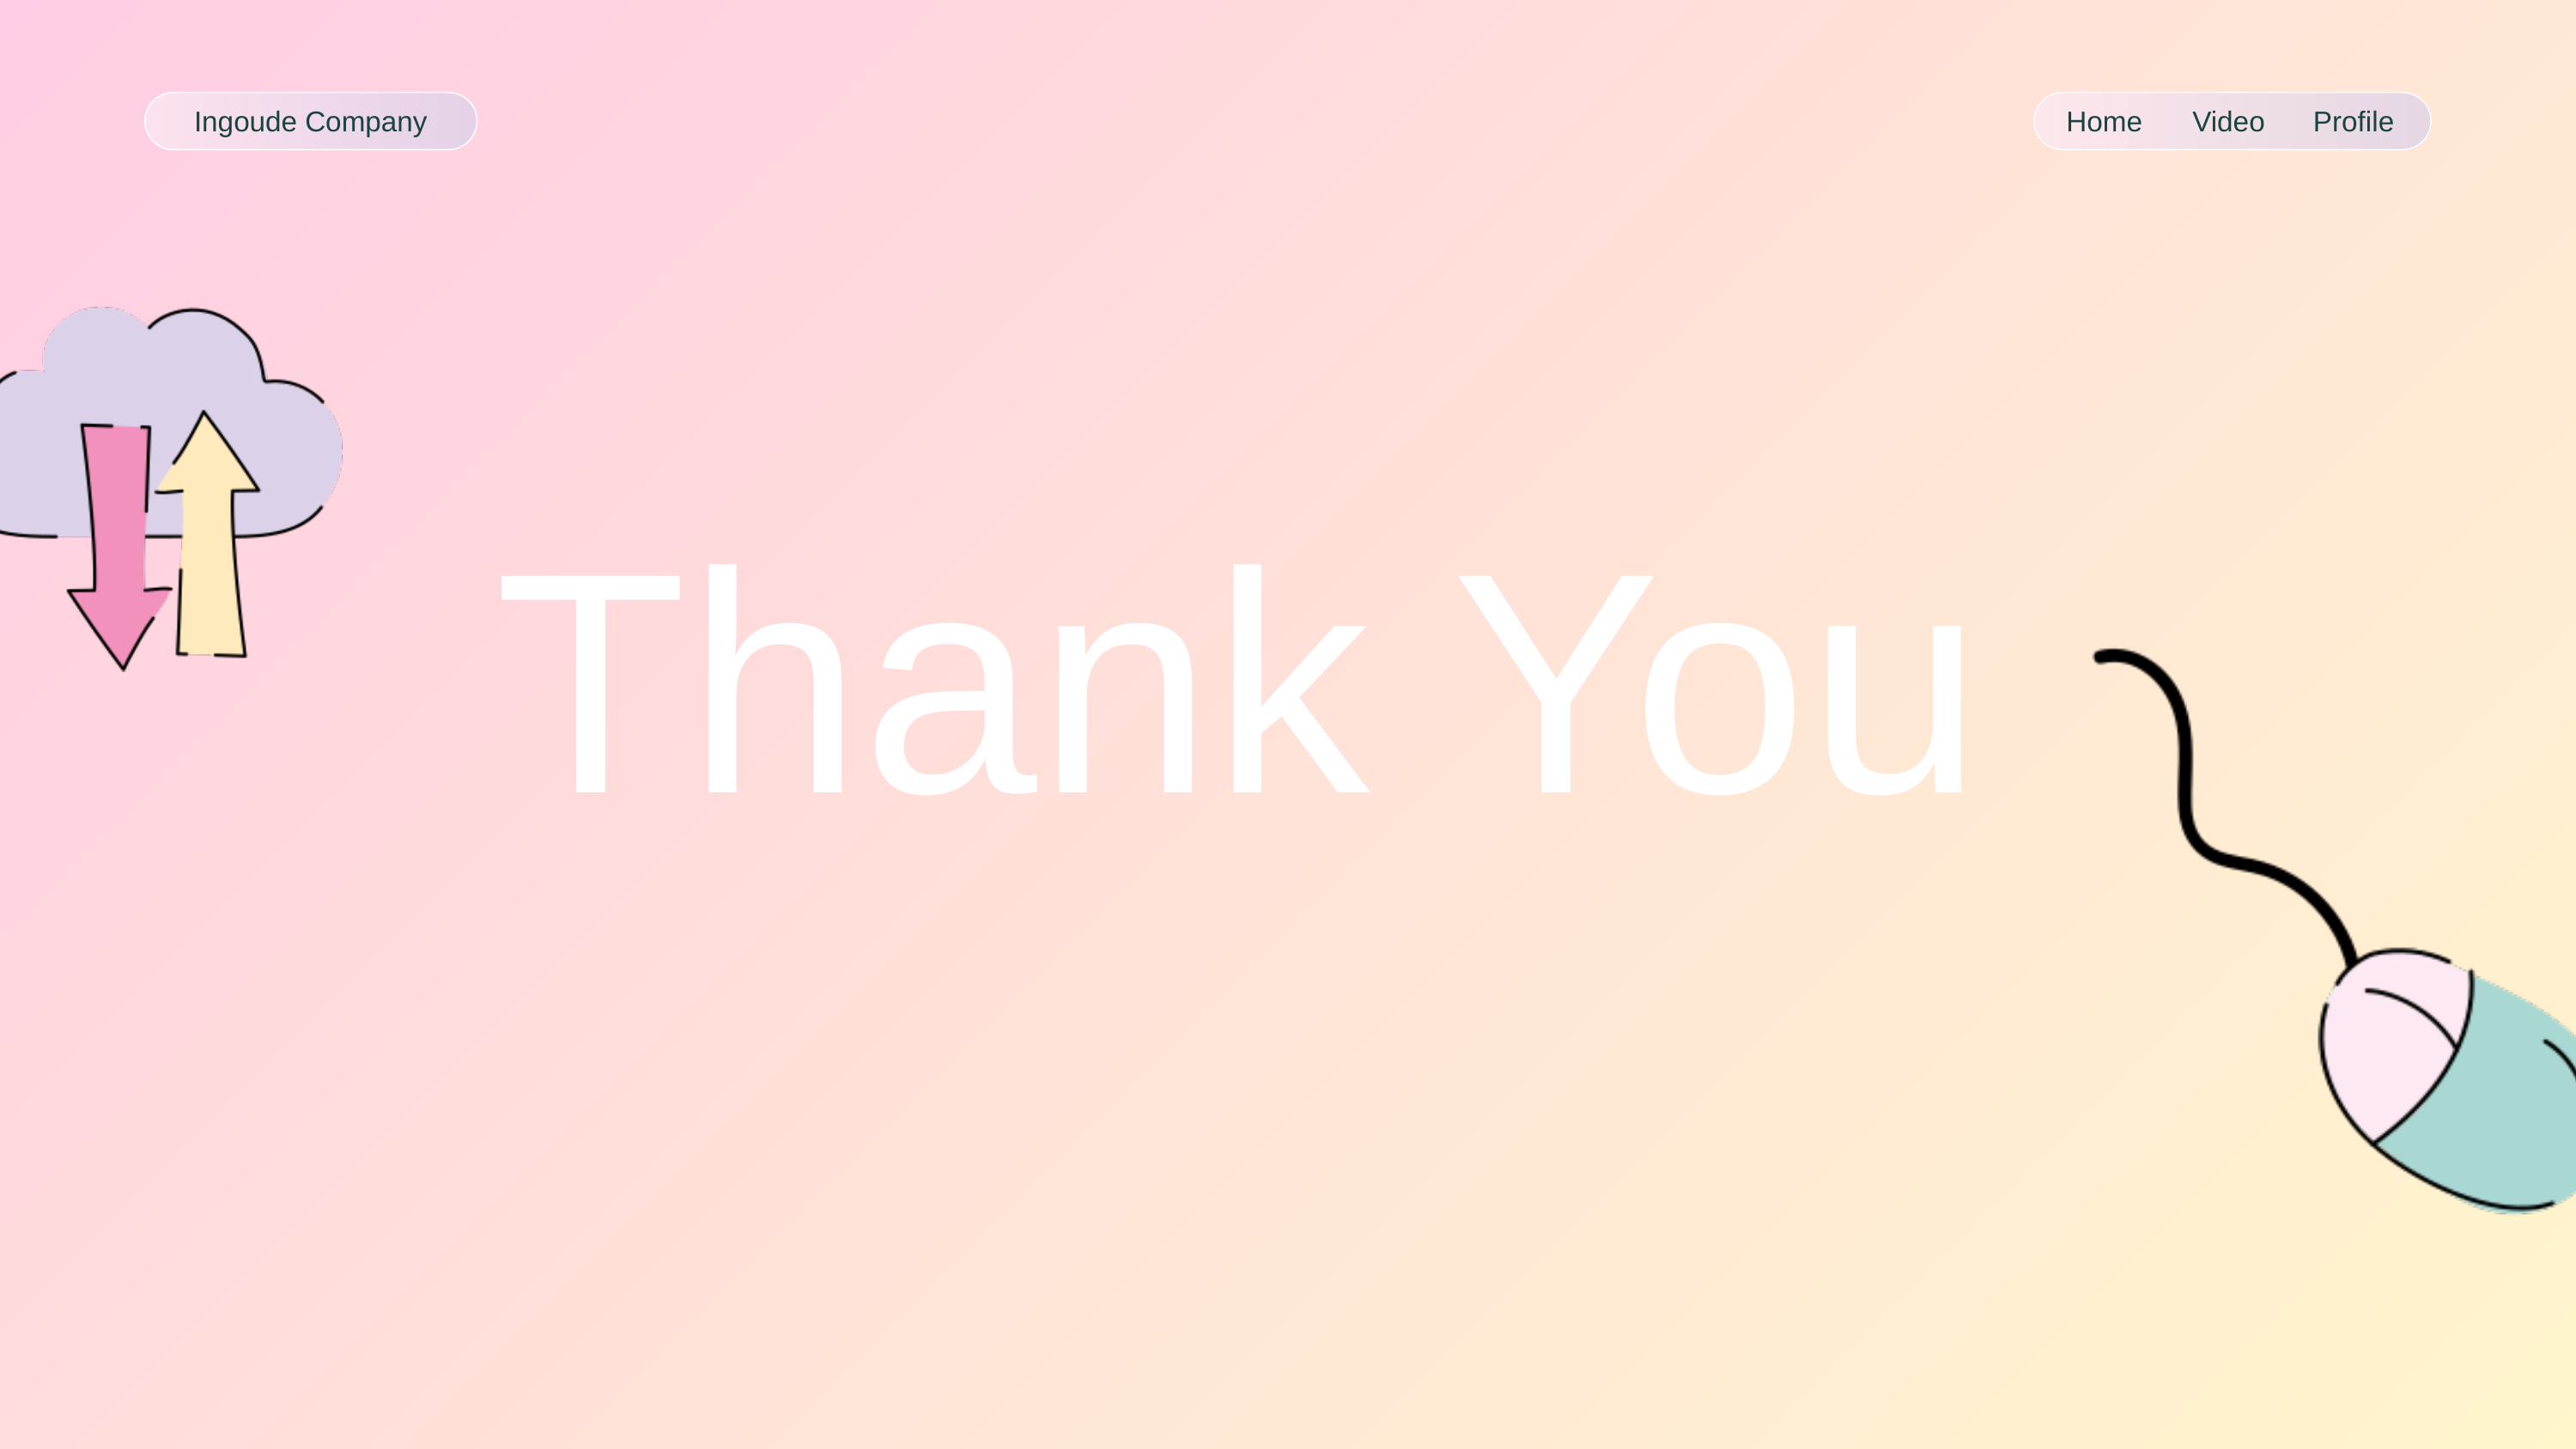

Ingoude Company
Home
Video
Profile

Thank You